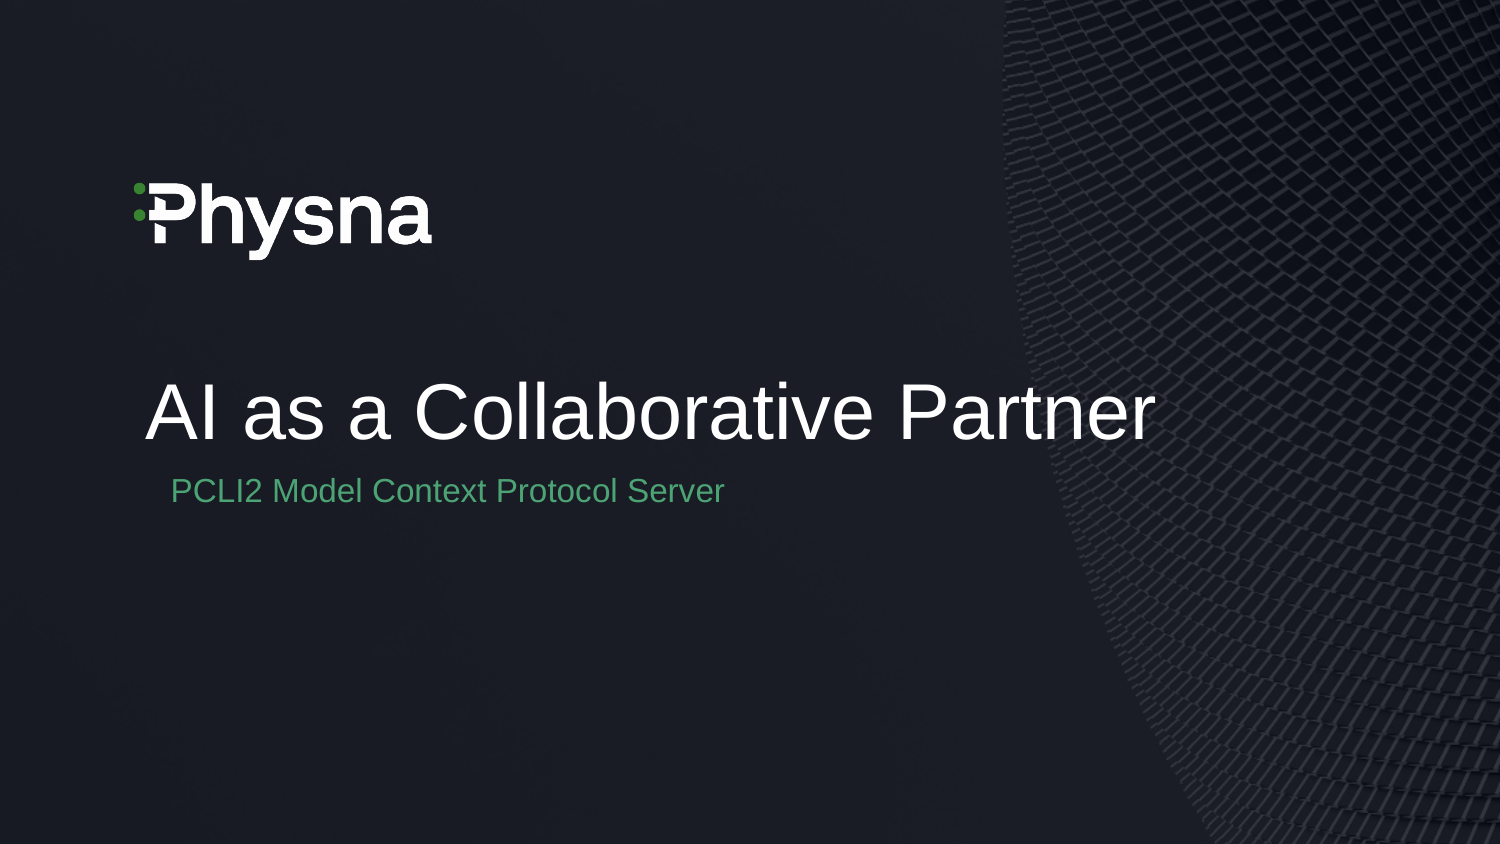

# AI as a Collaborative Partner
PCLI2 Model Context Protocol Server